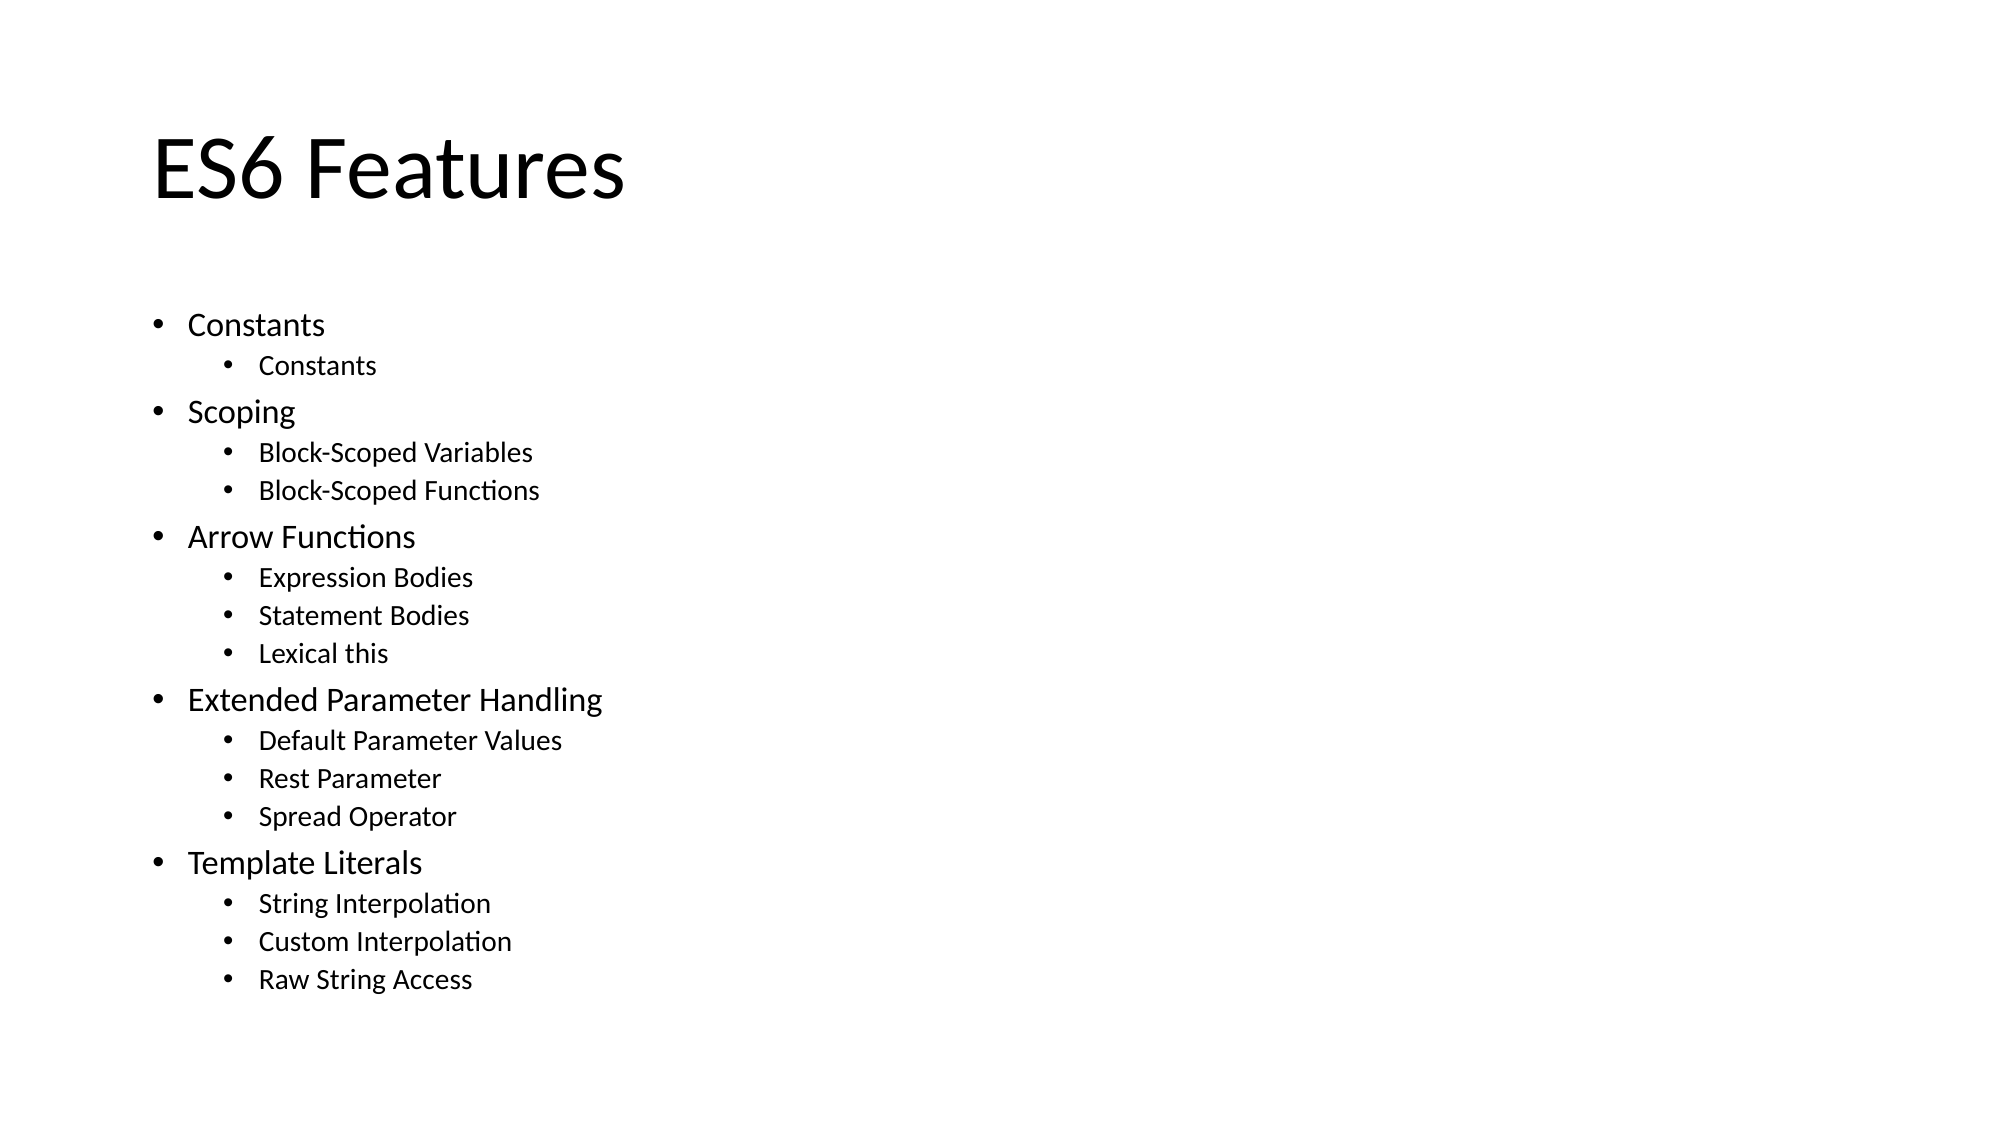

# ES6 Features
Constants
Constants
Scoping
Block-Scoped Variables
Block-Scoped Functions
Arrow Functions
Expression Bodies
Statement Bodies
Lexical this
Extended Parameter Handling
Default Parameter Values
Rest Parameter
Spread Operator
Template Literals
String Interpolation
Custom Interpolation
Raw String Access